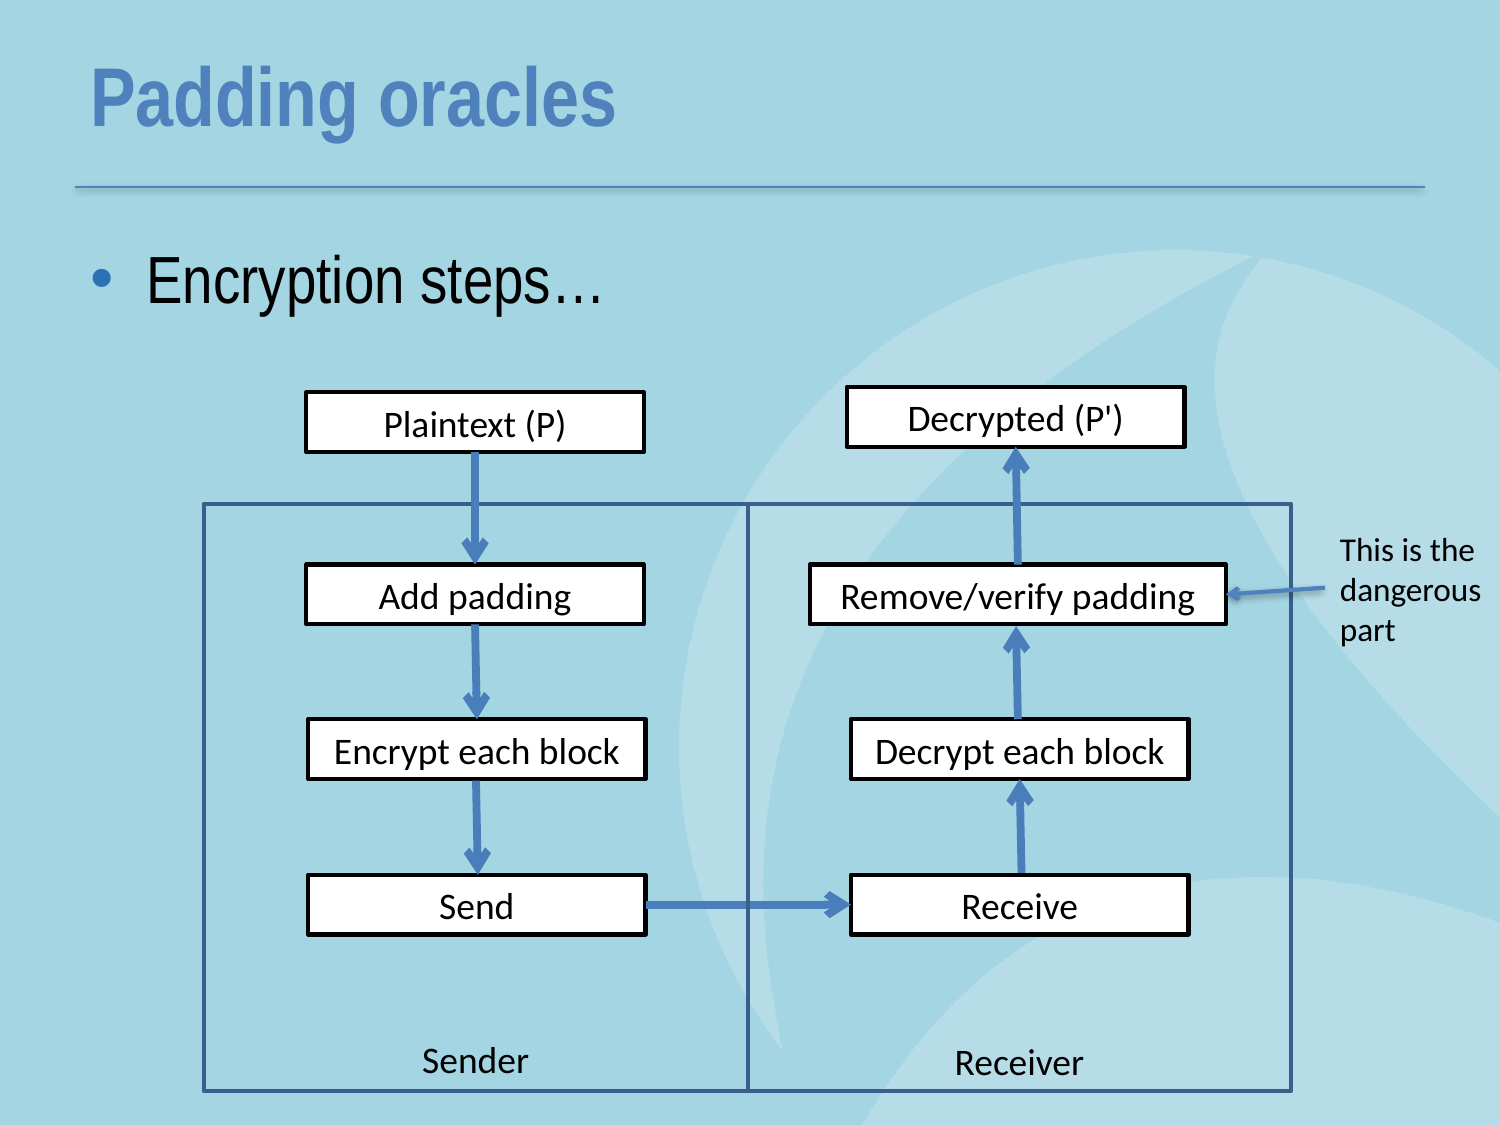

# Padding oracles
Encryption steps…
Decrypted (P')
Plaintext (P)

This is the dangerous part
Add padding
Remove/verify padding
Encrypt each block
Decrypt each block
Send
Receive
Sender
Receiver